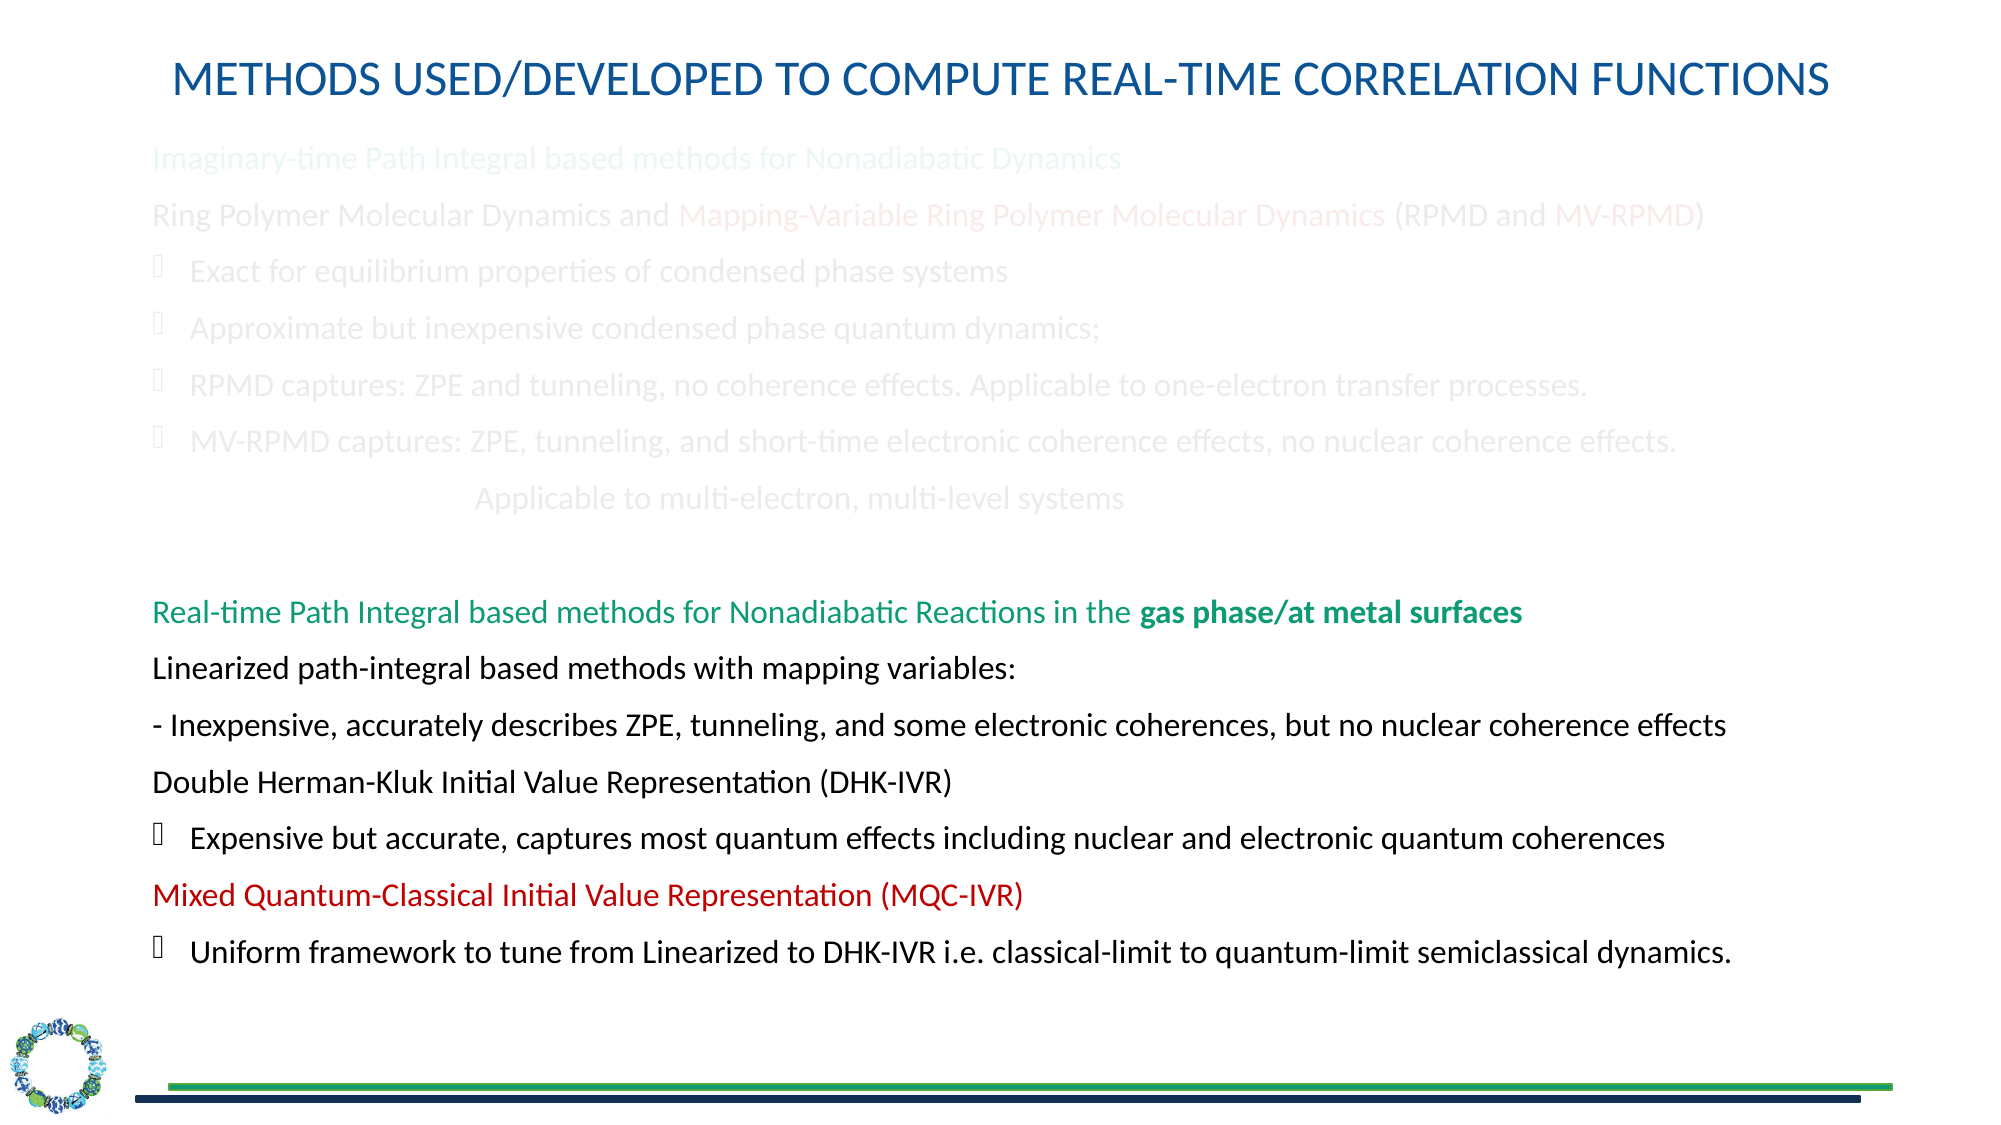

# Methods Used/Developed to Compute Real-time Correlation Functions

Imaginary-time Path Integral based methods for Nonadiabatic Dynamics
Ring Polymer Molecular Dynamics and Mapping-Variable Ring Polymer Molecular Dynamics (RPMD and MV-RPMD)
Exact for equilibrium properties of condensed phase systems
Approximate but inexpensive condensed phase quantum dynamics;
RPMD captures: ZPE and tunneling, no coherence effects. Applicable to one-electron transfer processes.
MV-RPMD captures: ZPE, tunneling, and short-time electronic coherence effects, no nuclear coherence effects.
		   Applicable to multi-electron, multi-level systems

Real-time Path Integral based methods for Nonadiabatic Reactions in the gas phase/at metal surfaces
Linearized path-integral based methods with mapping variables:
- Inexpensive, accurately describes ZPE, tunneling, and some electronic coherences, but no nuclear coherence effects
Double Herman-Kluk Initial Value Representation (DHK-IVR)
Expensive but accurate, captures most quantum effects including nuclear and electronic quantum coherences
Mixed Quantum-Classical Initial Value Representation (MQC-IVR)
Uniform framework to tune from Linearized to DHK-IVR i.e. classical-limit to quantum-limit semiclassical dynamics.